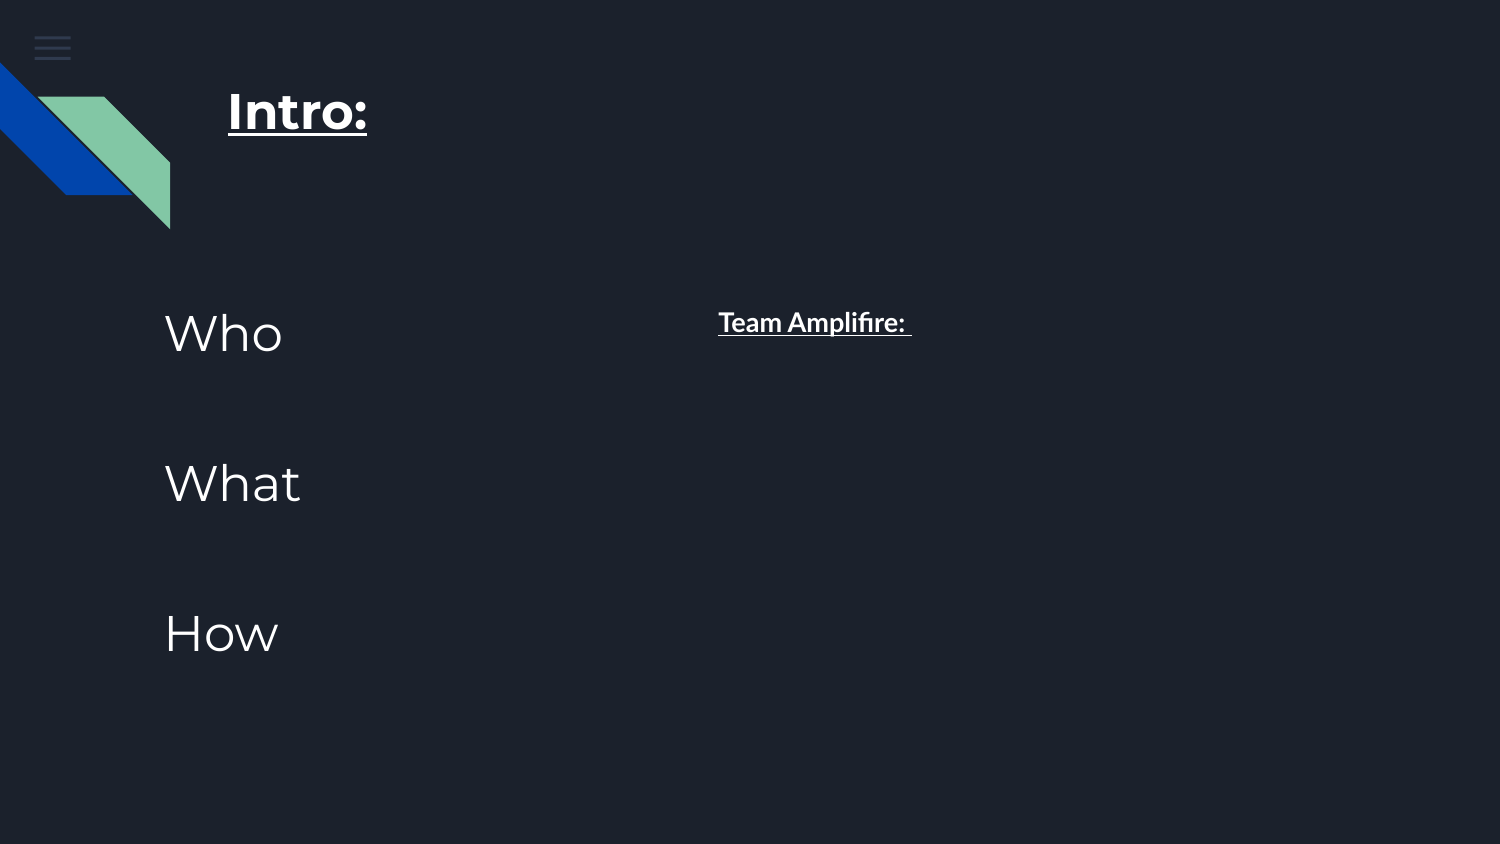

# Intro:
Who

Team Amplifire:

What

How